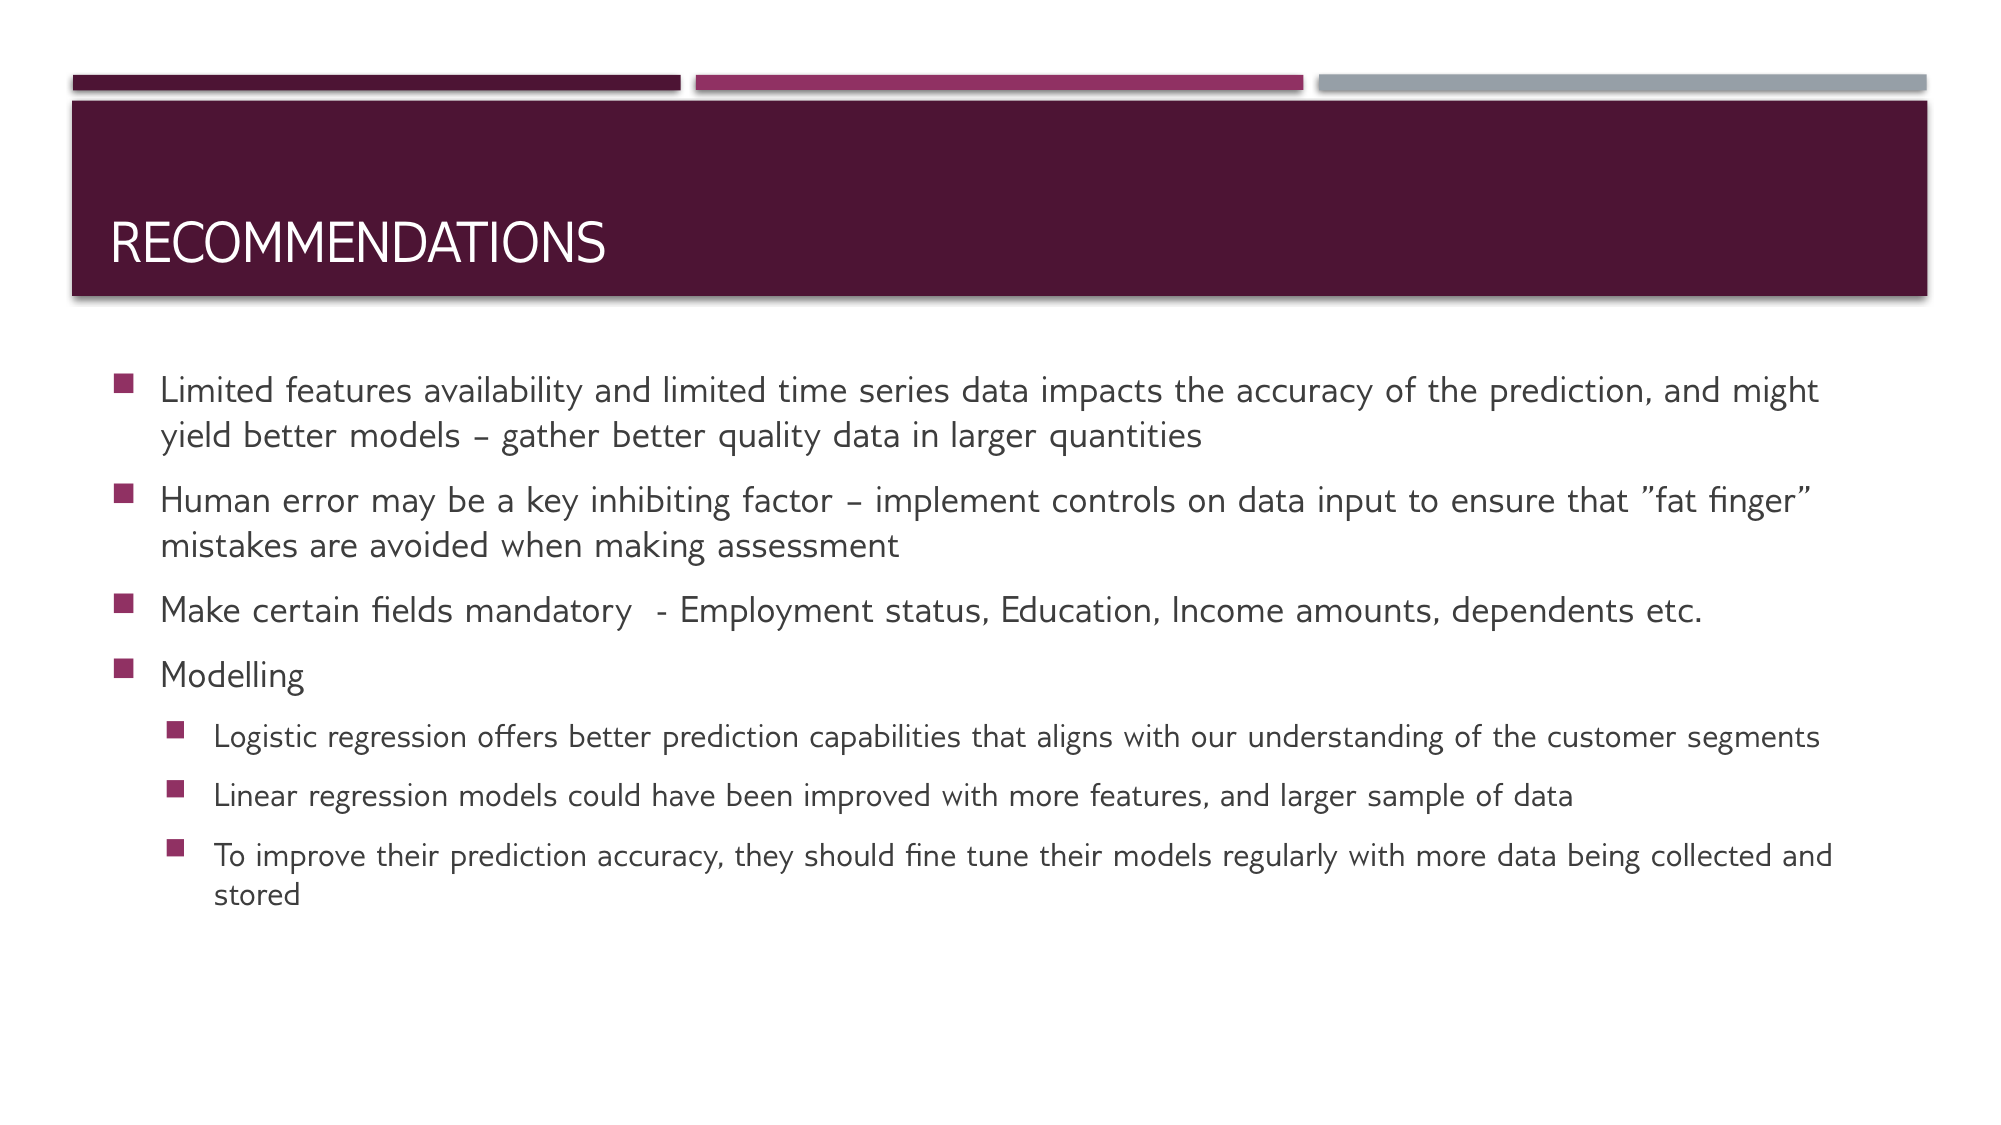

# Recommendations
Limited features availability and limited time series data impacts the accuracy of the prediction, and might yield better models – gather better quality data in larger quantities
Human error may be a key inhibiting factor – implement controls on data input to ensure that ”fat finger” mistakes are avoided when making assessment
Make certain fields mandatory  - Employment status, Education, Income amounts, dependents etc.
Modelling
Logistic regression offers better prediction capabilities that aligns with our understanding of the customer segments
Linear regression models could have been improved with more features, and larger sample of data
To improve their prediction accuracy, they should fine tune their models regularly with more data being collected and stored